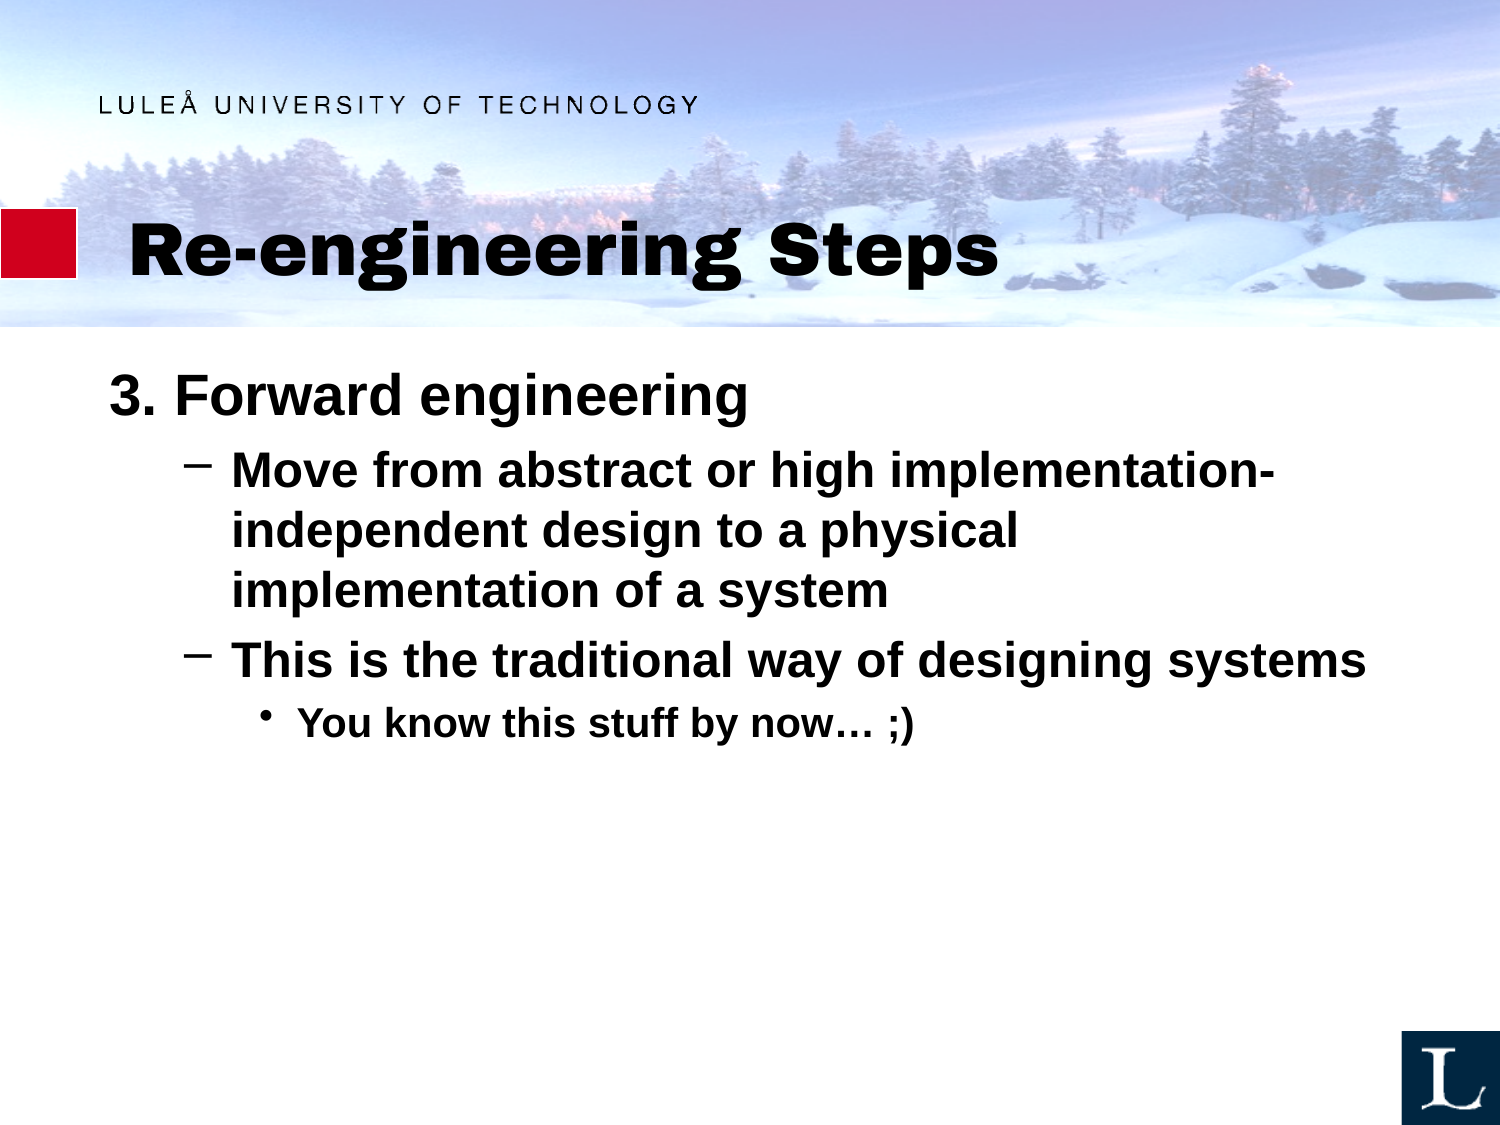

# Re-engineering Steps
3. Forward engineering
Move from abstract or high implementation-independent design to a physical implementation of a system
This is the traditional way of designing systems
You know this stuff by now… ;)